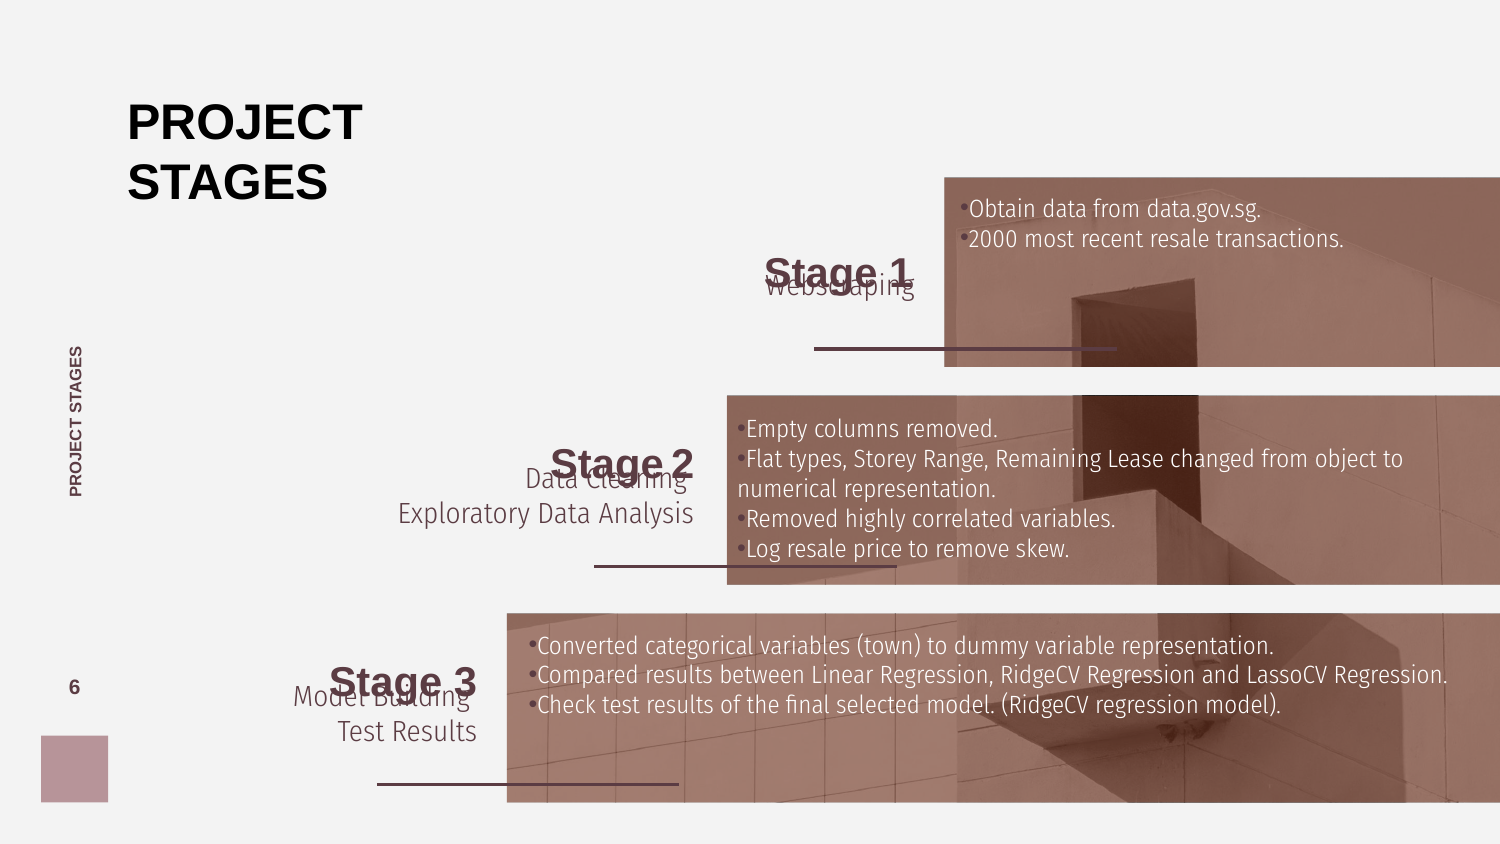

PROJECT
STAGES
Obtain data from data.gov.sg.
2000 most recent resale transactions.

Stage 1
Webscraping
# PROJECT STAGES
Empty columns removed.
Flat types, Storey Range, Remaining Lease changed from object to numerical representation.
Removed highly correlated variables.
Log resale price to remove skew.

Stage 2
Data Cleaning
Exploratory Data Analysis
Converted categorical variables (town) to dummy variable representation.
Compared results between Linear Regression, RidgeCV Regression and LassoCV Regression.
Check test results of the final selected model. (RidgeCV regression model).

Stage 3
6
Model Building
Test Results